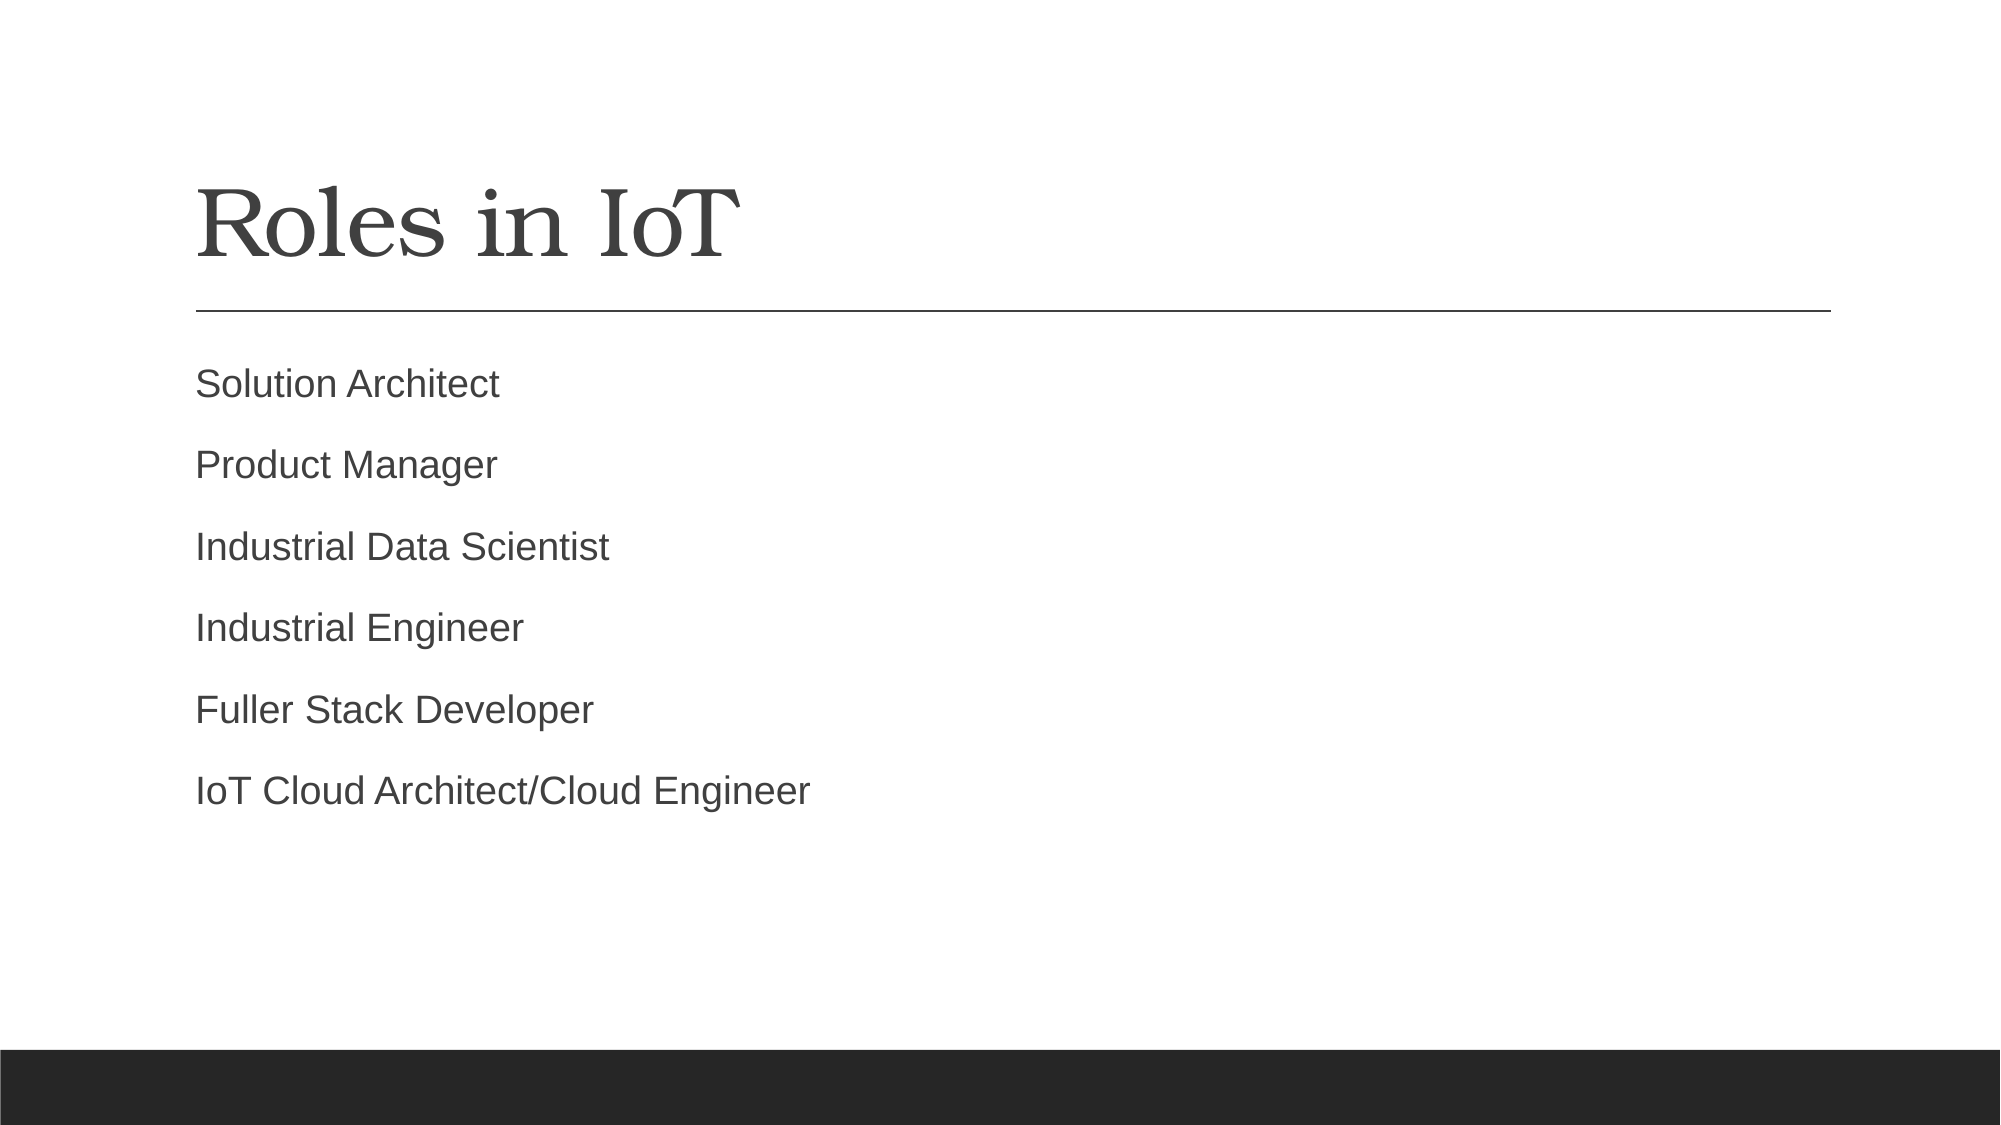

# Roles in IoT
Solution Architect
Product Manager
Industrial Data Scientist
Industrial Engineer
Fuller Stack Developer
IoT Cloud Architect/Cloud Engineer